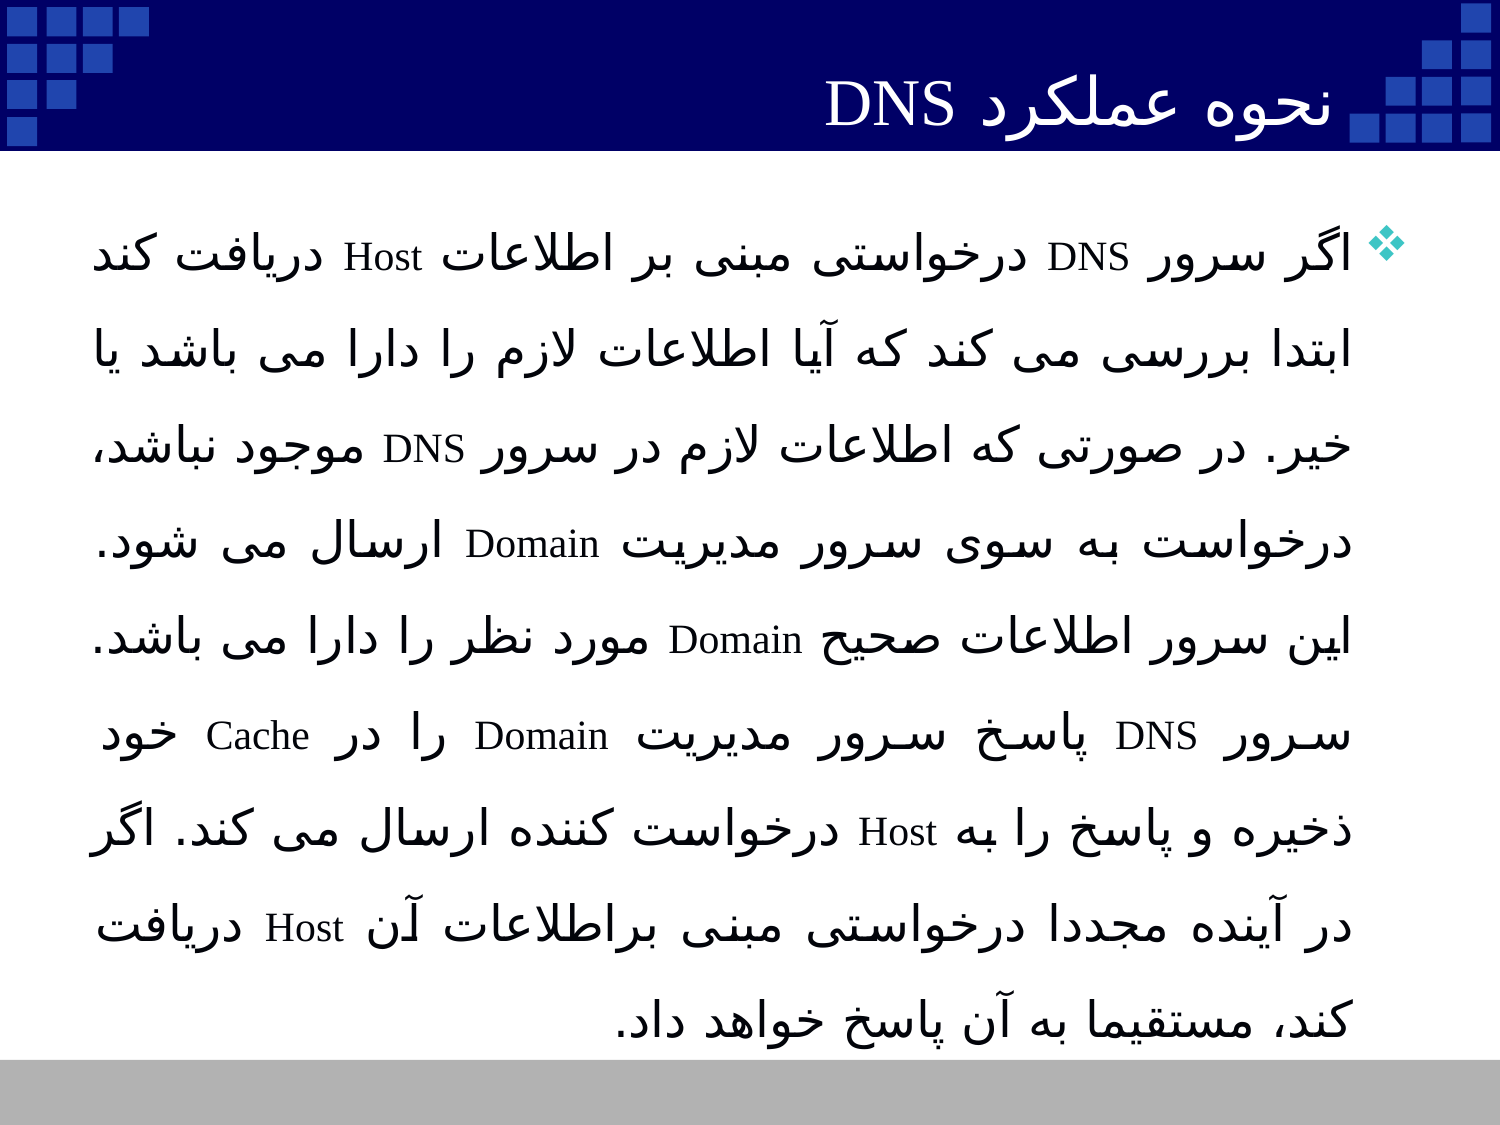

# نحوه عملکرد DNS
اگر سرور DNS درخواستی مبنی بر اطلاعات Host دریافت کند ابتدا بررسی می کند که آیا اطلاعات لازم را دارا می باشد یا خیر. در صورتی که اطلاعات لازم در سرور DNS موجود نباشد، درخواست به سوی سرور مدیریت Domain ارسال می شود. این سرور اطلاعات صحیح Domain مورد نظر را دارا می باشد. سرور DNS پاسخ سرور مدیریت Domain را در Cache خود ذخیره و پاسخ را به Host درخواست کننده ارسال می کند. اگر در آینده مجددا درخواستی مبنی براطلاعات آن Host دریافت کند، مستقیما به آن پاسخ خواهد داد.

11
Company  Logo